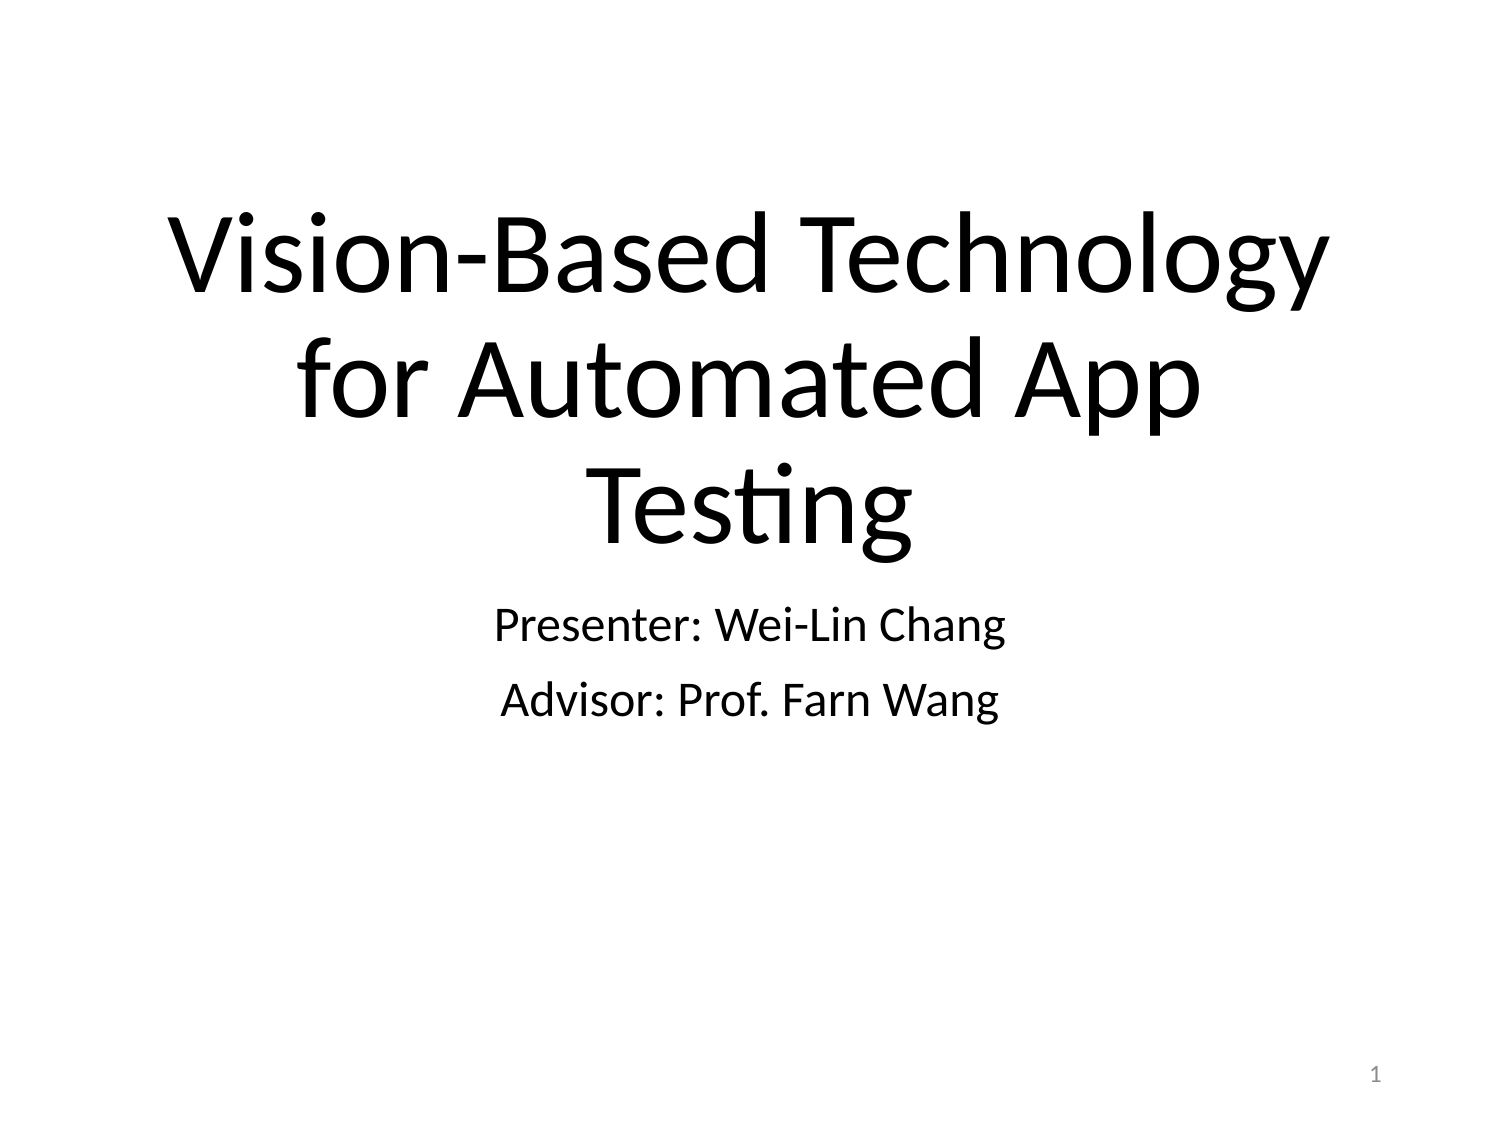

# Vision-Based Technology for Automated App Testing
Presenter: Wei-Lin Chang
Advisor: Prof. Farn Wang

1